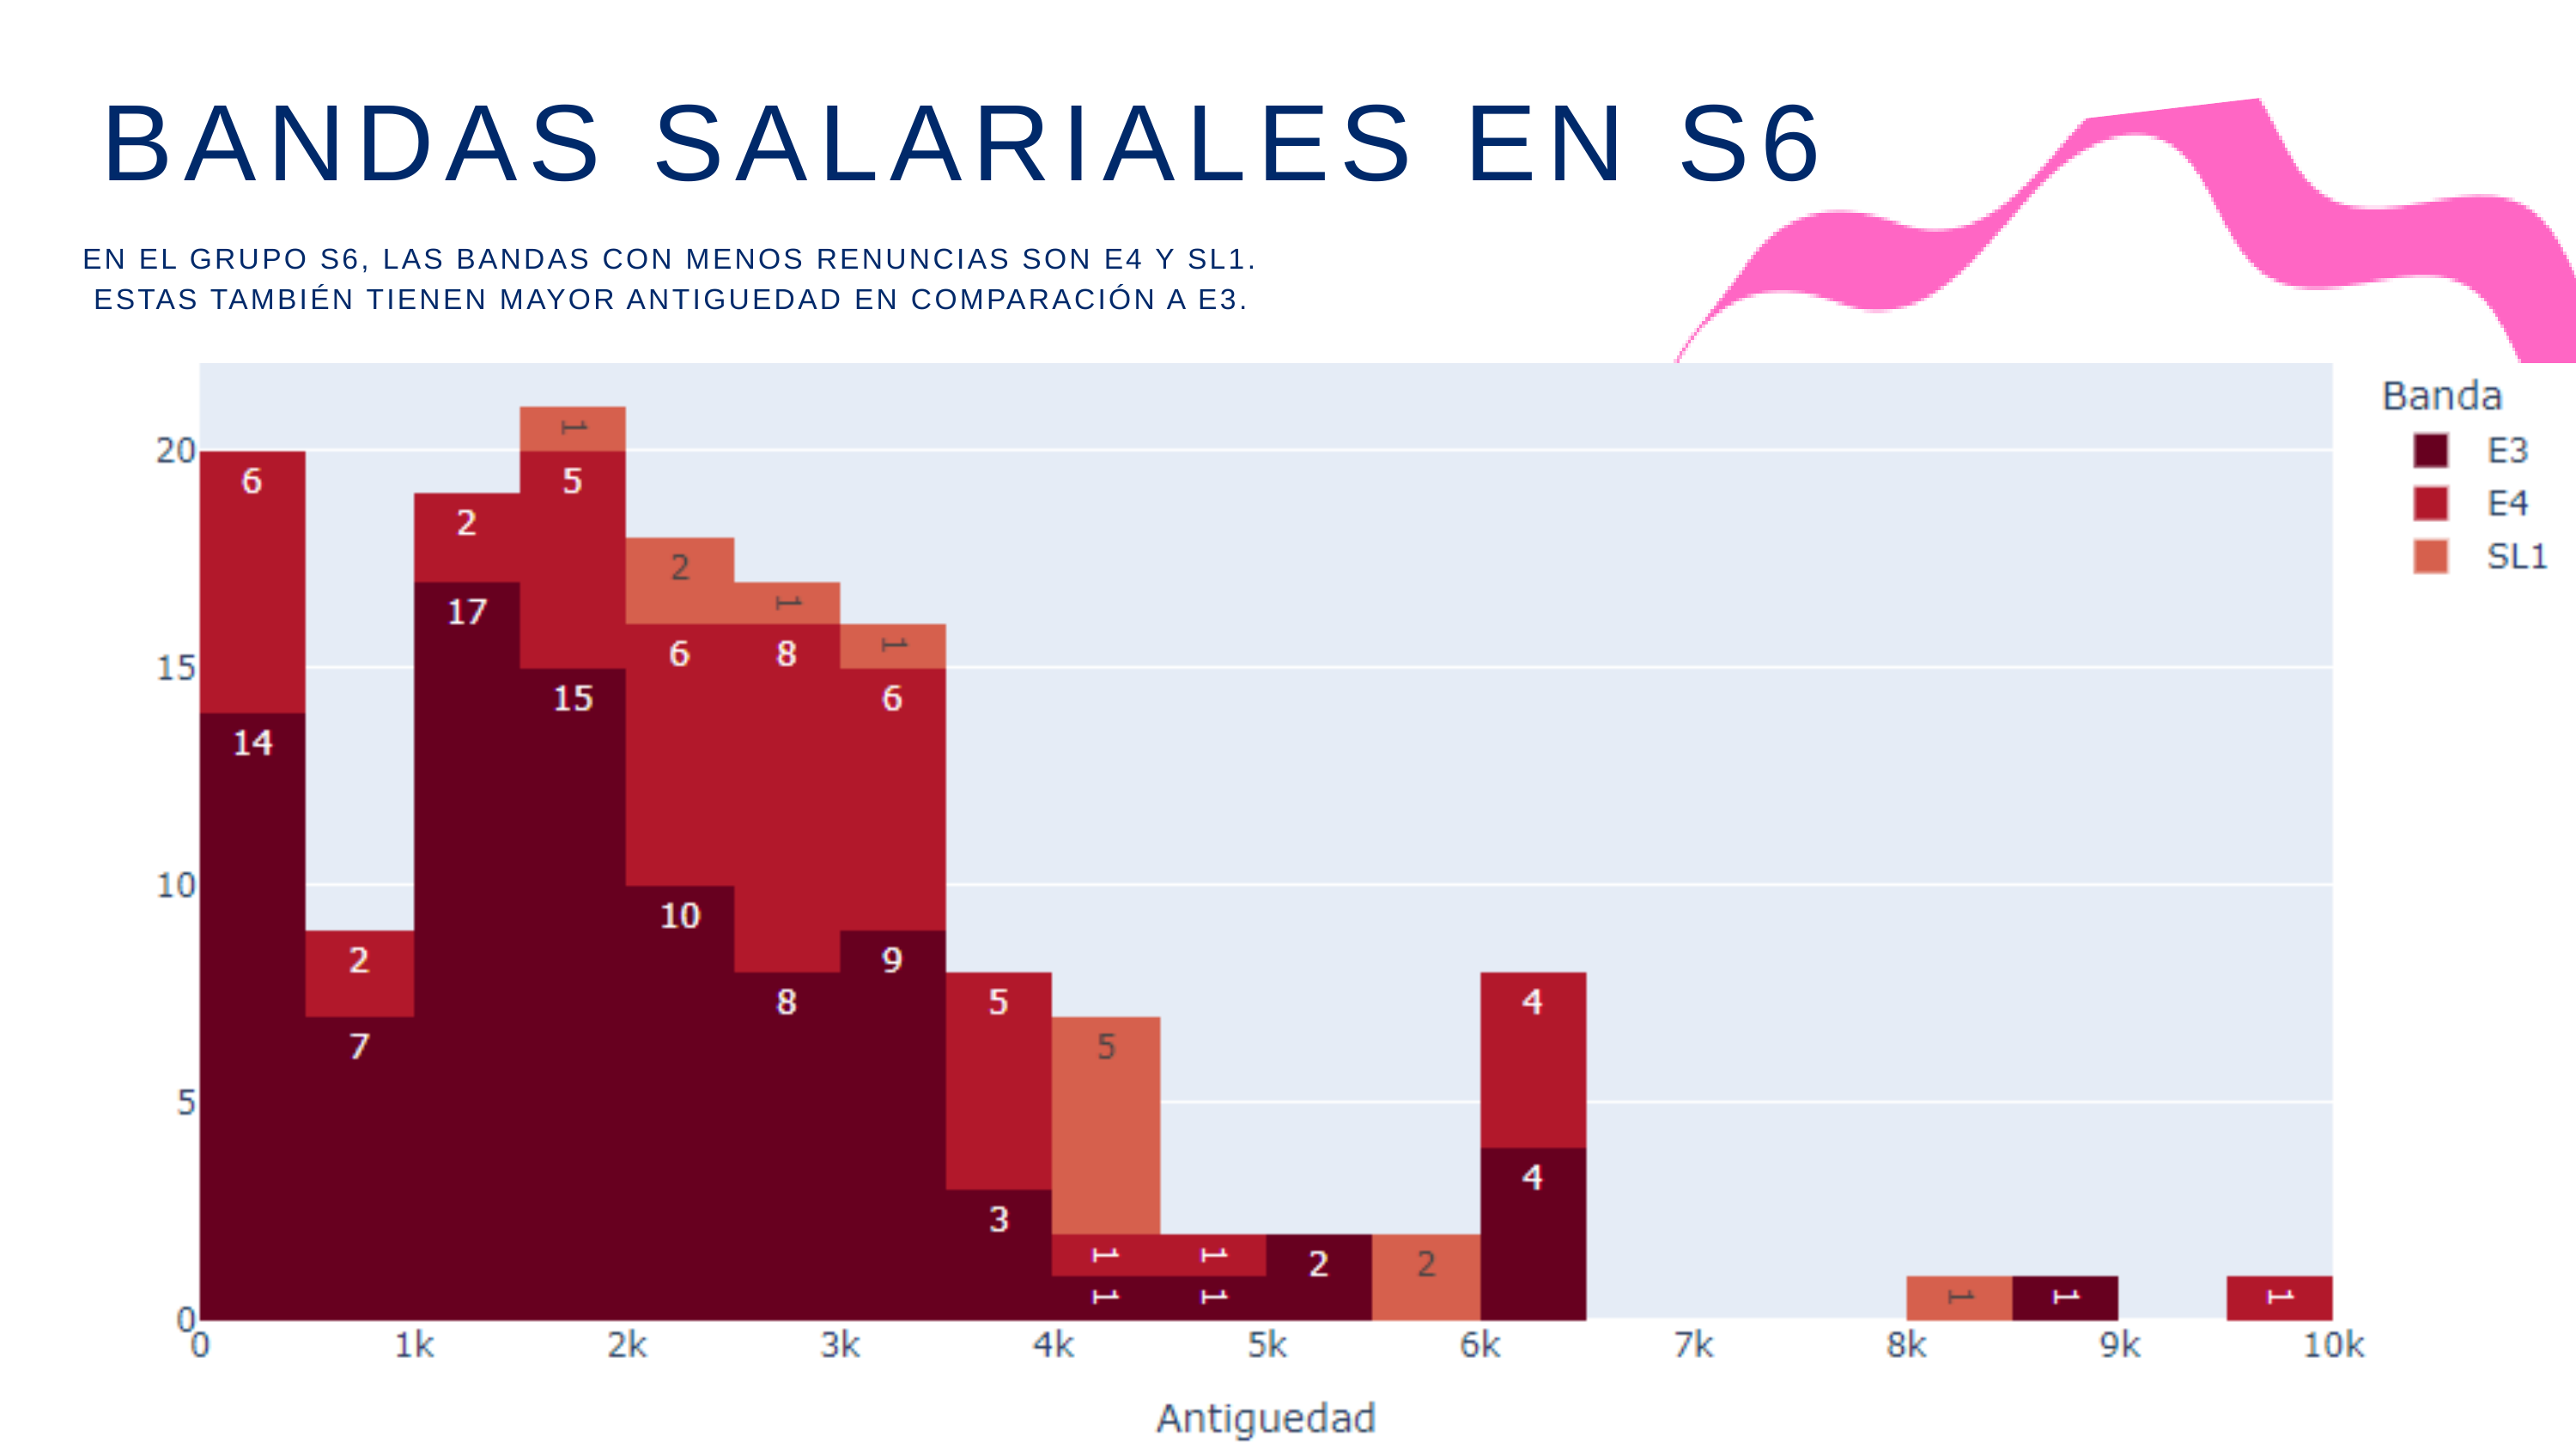

BANDAS SALARIALES EN S6

EN EL GRUPO S6, LAS BANDAS CON MENOS RENUNCIAS SON E4 Y SL1. ESTAS TAMBIÉN TIENEN MAYOR ANTIGUEDAD EN COMPARACIÓN A E3.